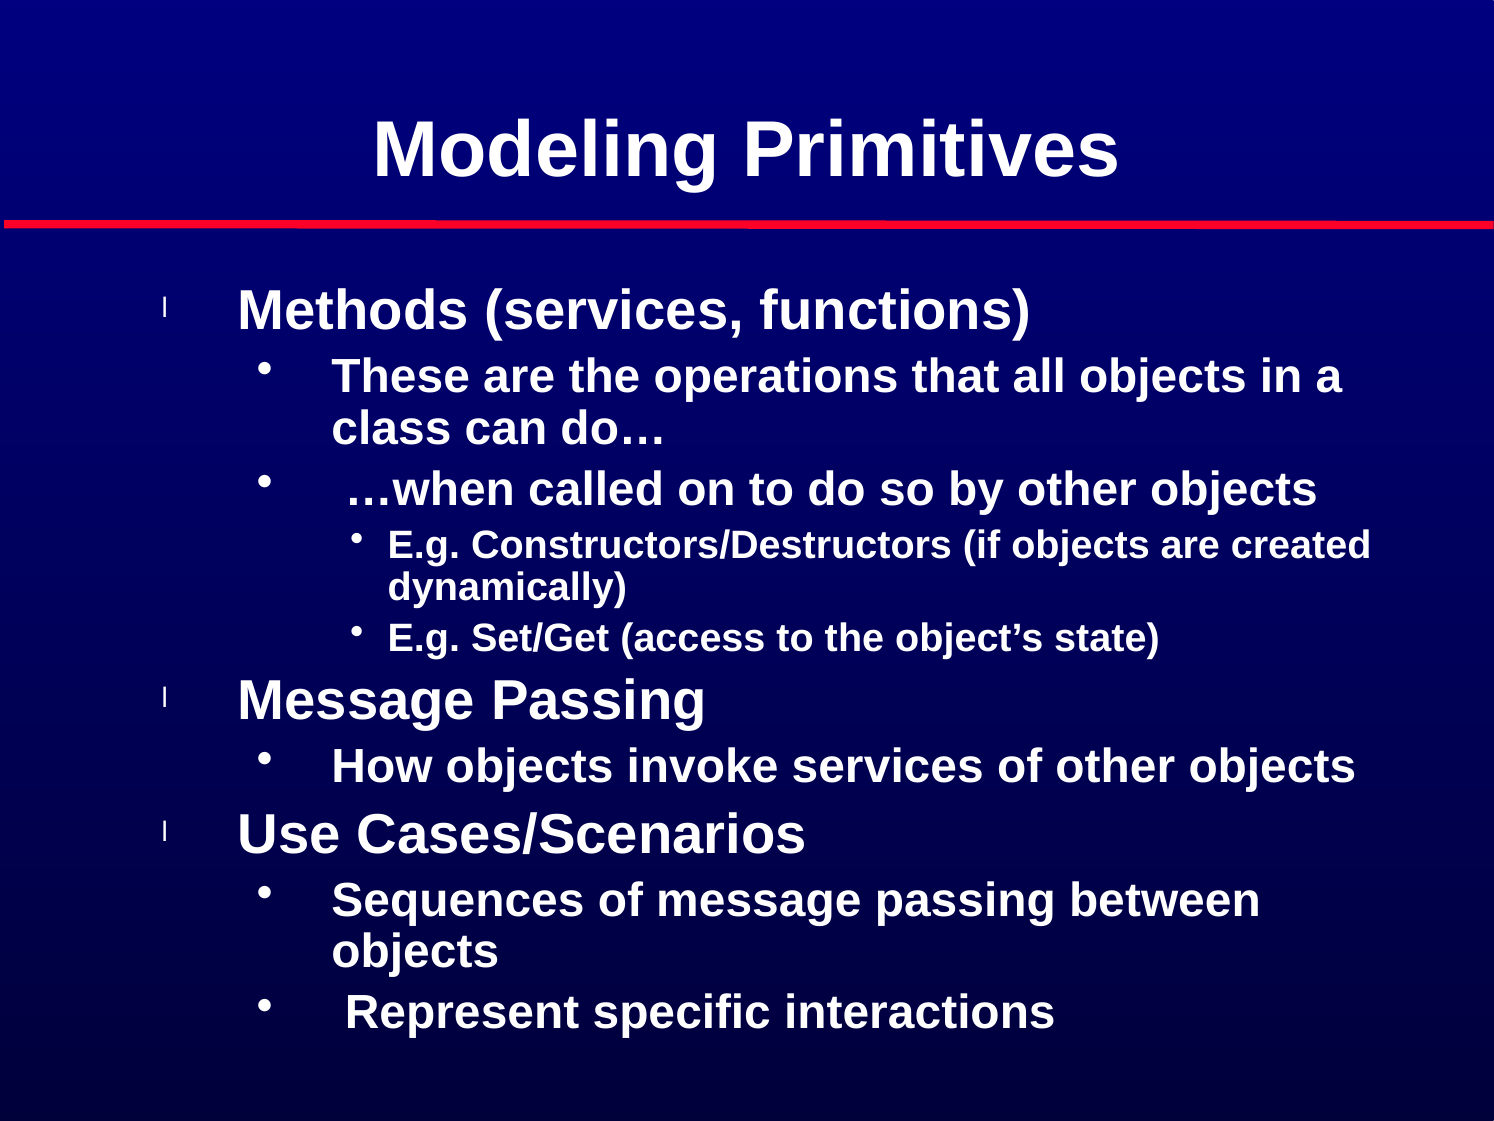

# Modeling Primitives
Methods (services, functions)
These are the operations that all objects in a class can do…
 …when called on to do so by other objects
E.g. Constructors/Destructors (if objects are created dynamically)
E.g. Set/Get (access to the object’s state)
Message Passing
How objects invoke services of other objects
Use Cases/Scenarios
Sequences of message passing between objects
 Represent specific interactions